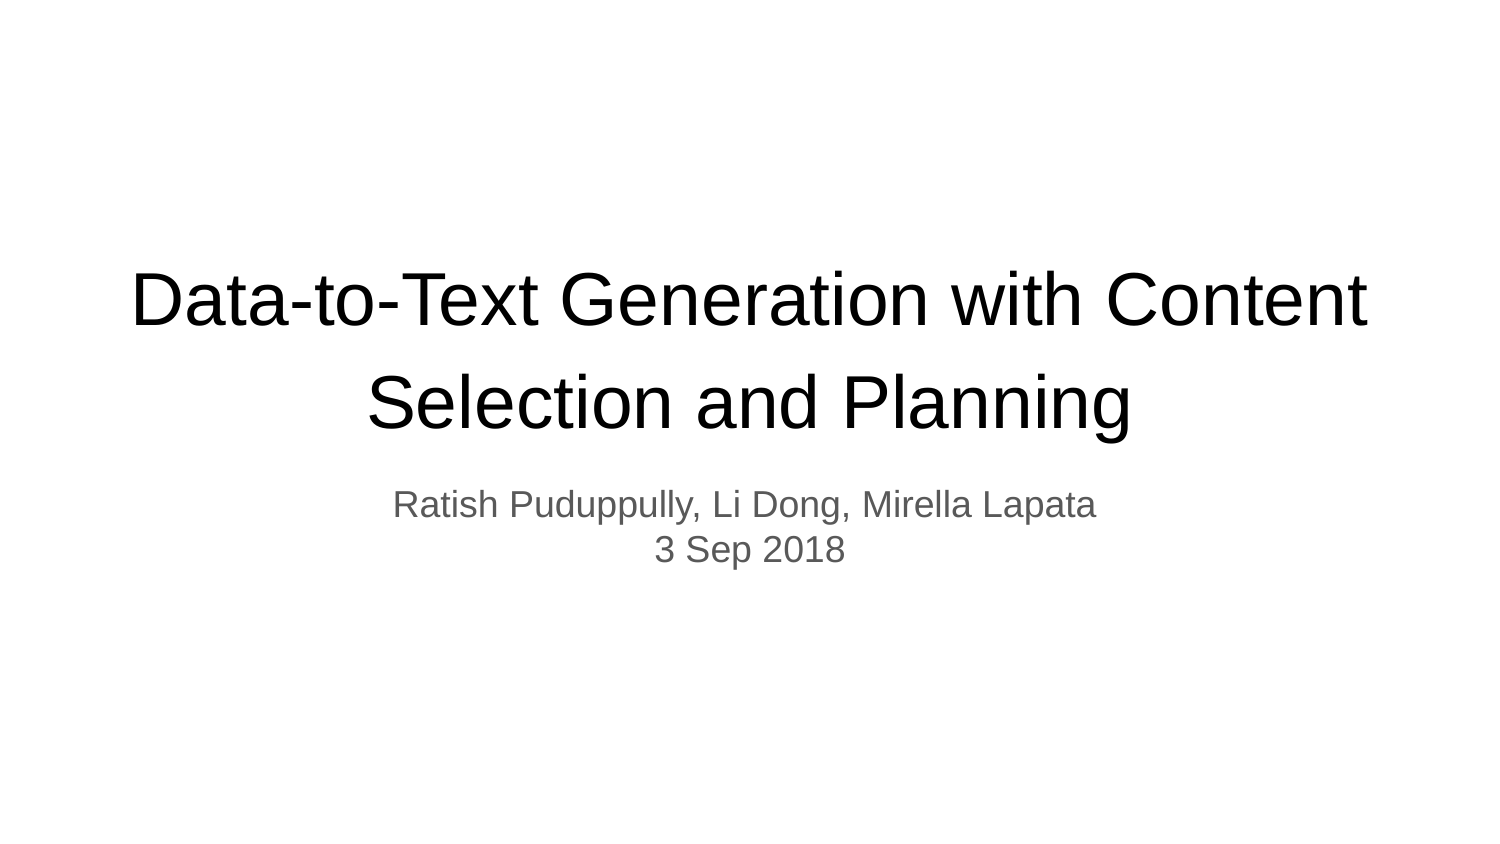

# Data-to-Text Generation with Content Selection and Planning
Ratish Puduppully, Li Dong, Mirella Lapata
3 Sep 2018